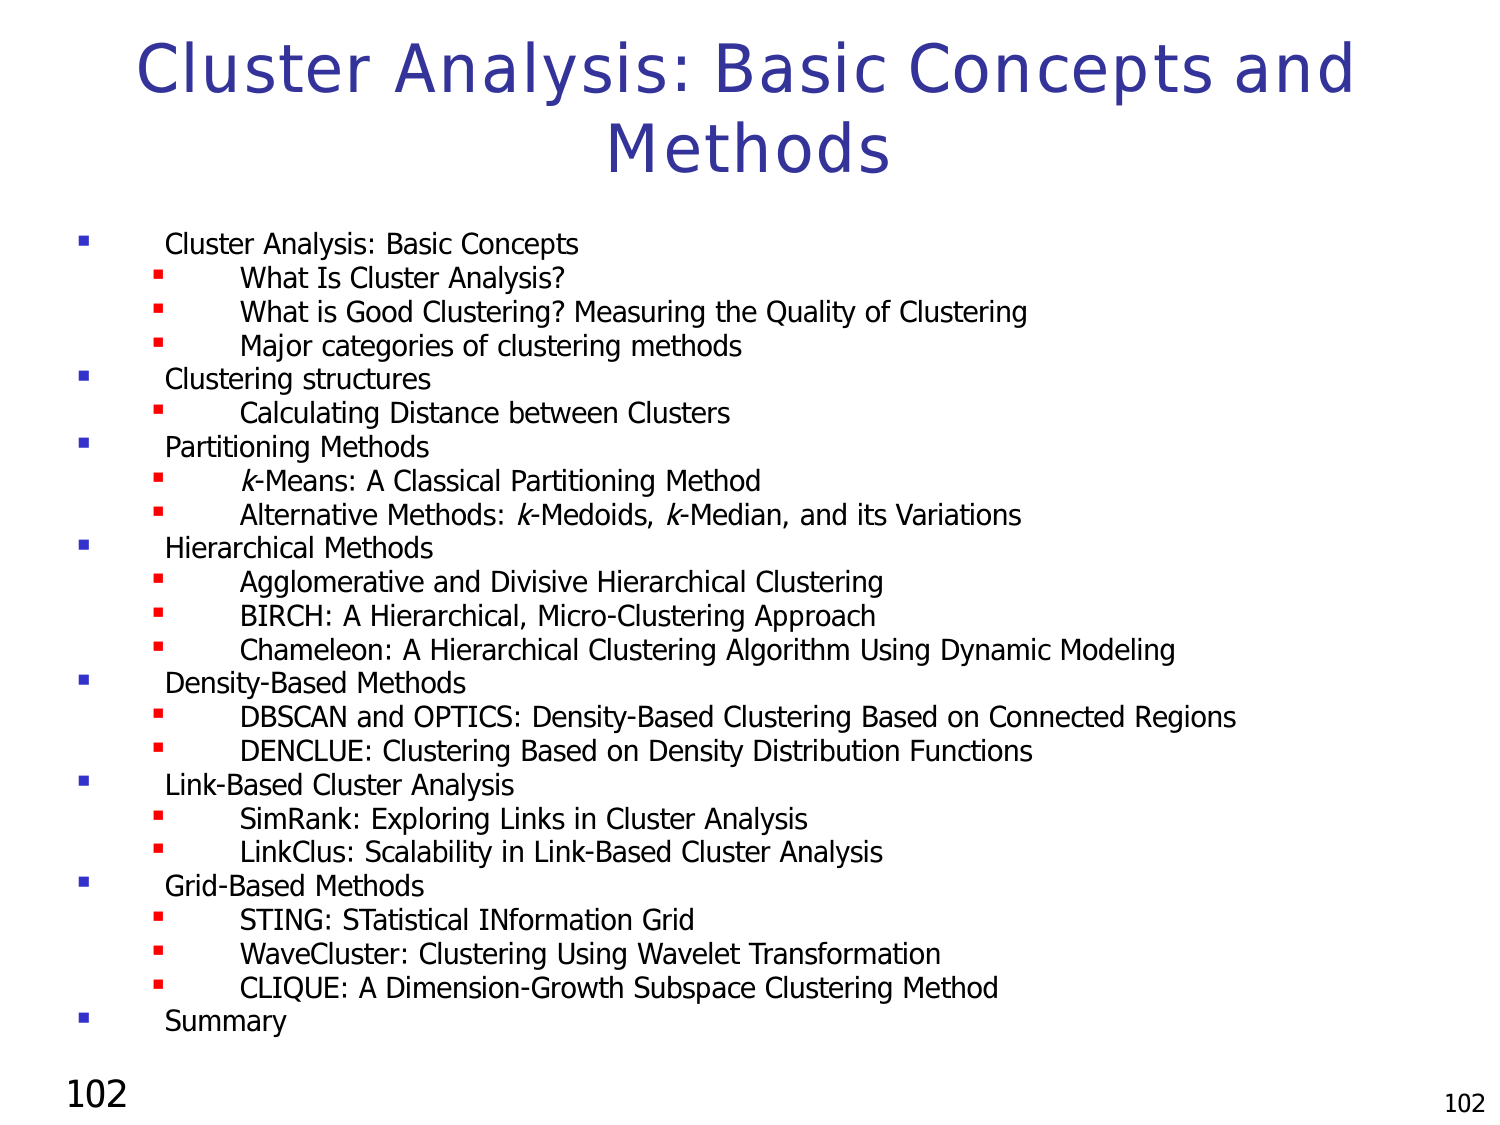

Cluster Analysis: Basic Concepts and Methods
Cluster Analysis: Basic Concepts
What Is Cluster Analysis?
What is Good Clustering? Measuring the Quality of Clustering
Major categories of clustering methods
Clustering structures
Calculating Distance between Clusters
Partitioning Methods
k-Means: A Classical Partitioning Method
Alternative Methods: k-Medoids, k-Median, and its Variations
Hierarchical Methods
Agglomerative and Divisive Hierarchical Clustering
BIRCH: A Hierarchical, Micro-Clustering Approach
Chameleon: A Hierarchical Clustering Algorithm Using Dynamic Modeling
Density-Based Methods
DBSCAN and OPTICS: Density-Based Clustering Based on Connected Regions
DENCLUE: Clustering Based on Density Distribution Functions
Link-Based Cluster Analysis
SimRank: Exploring Links in Cluster Analysis
LinkClus: Scalability in Link-Based Cluster Analysis
Grid-Based Methods
STING: STatistical INformation Grid
WaveCluster: Clustering Using Wavelet Transformation
CLIQUE: A Dimension-Growth Subspace Clustering Method
Summary
102
102